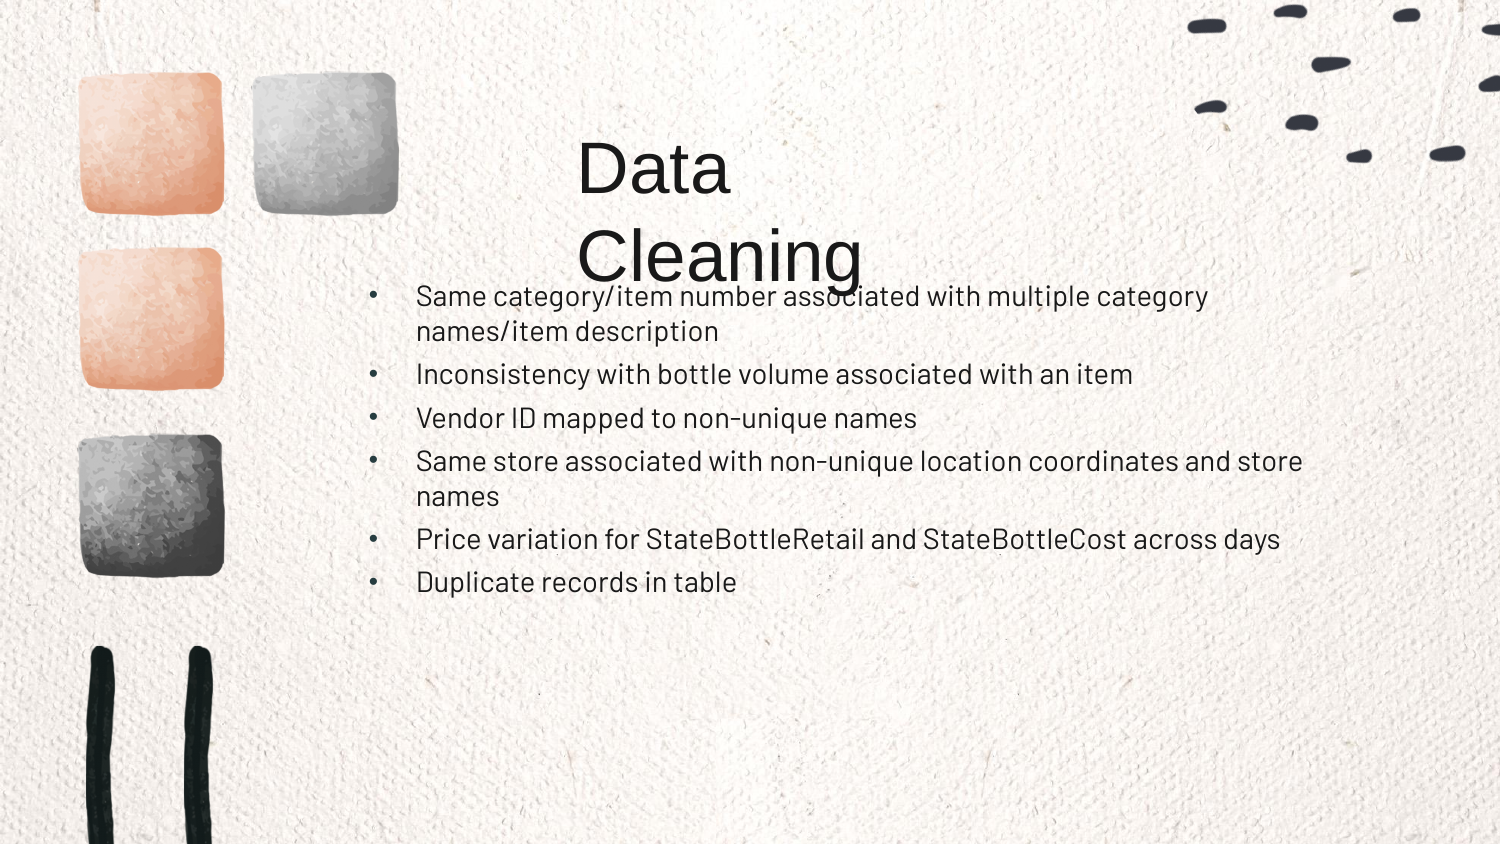

# Data Cleaning
Same category/item number associated with multiple category names/item description
Inconsistency with bottle volume associated with an item
Vendor ID mapped to non-unique names
Same store associated with non-unique location coordinates and store names
Price variation for StateBottleRetail and StateBottleCost across days
Duplicate records in table